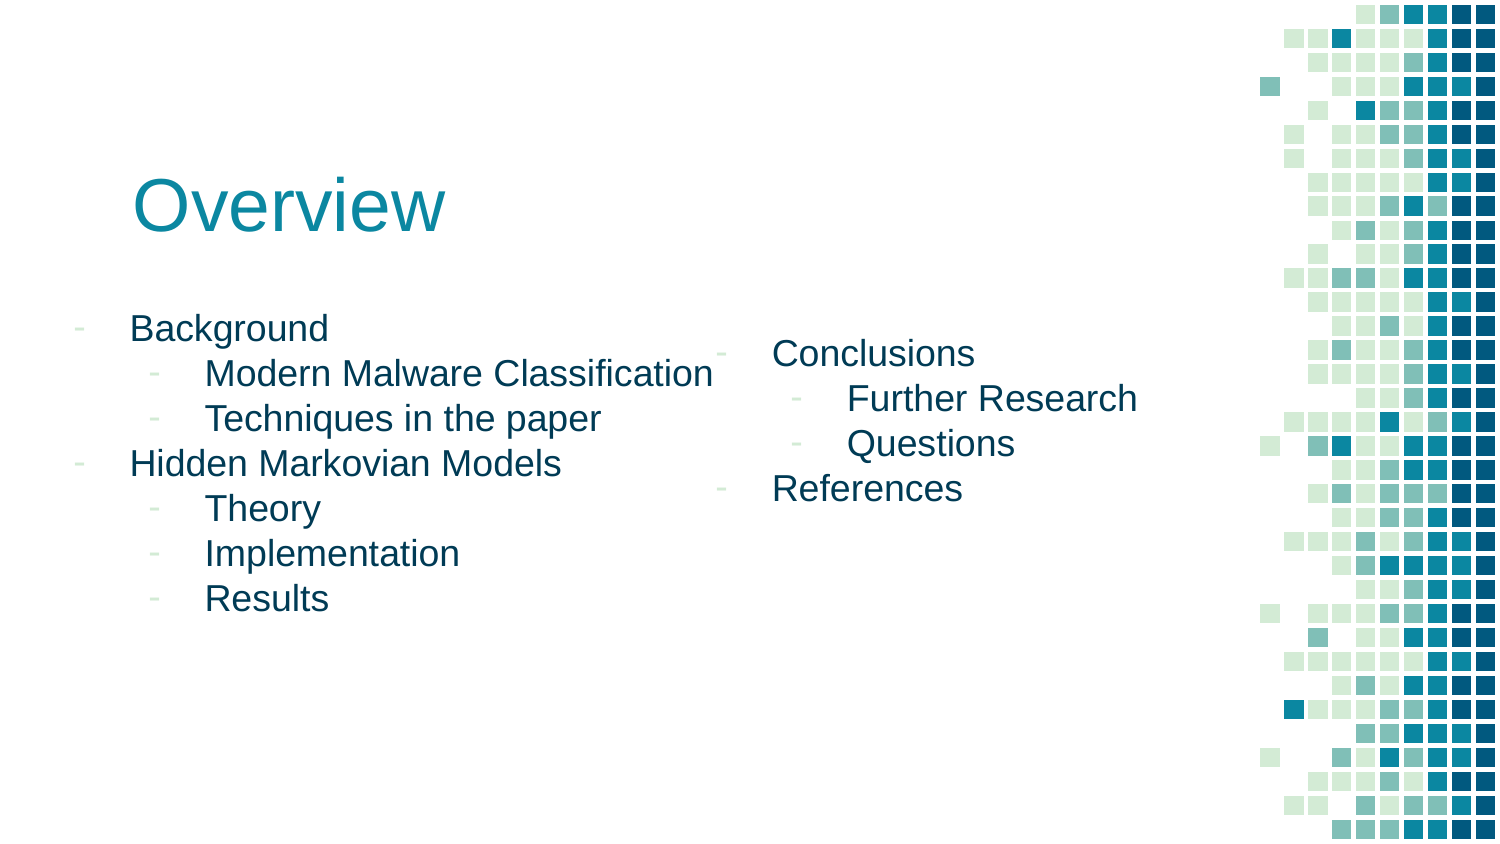

# Overview
Background
Modern Malware Classification
Techniques in the paper
Hidden Markovian Models
Theory
Implementation
Results

Conclusions
Further Research
Questions
References